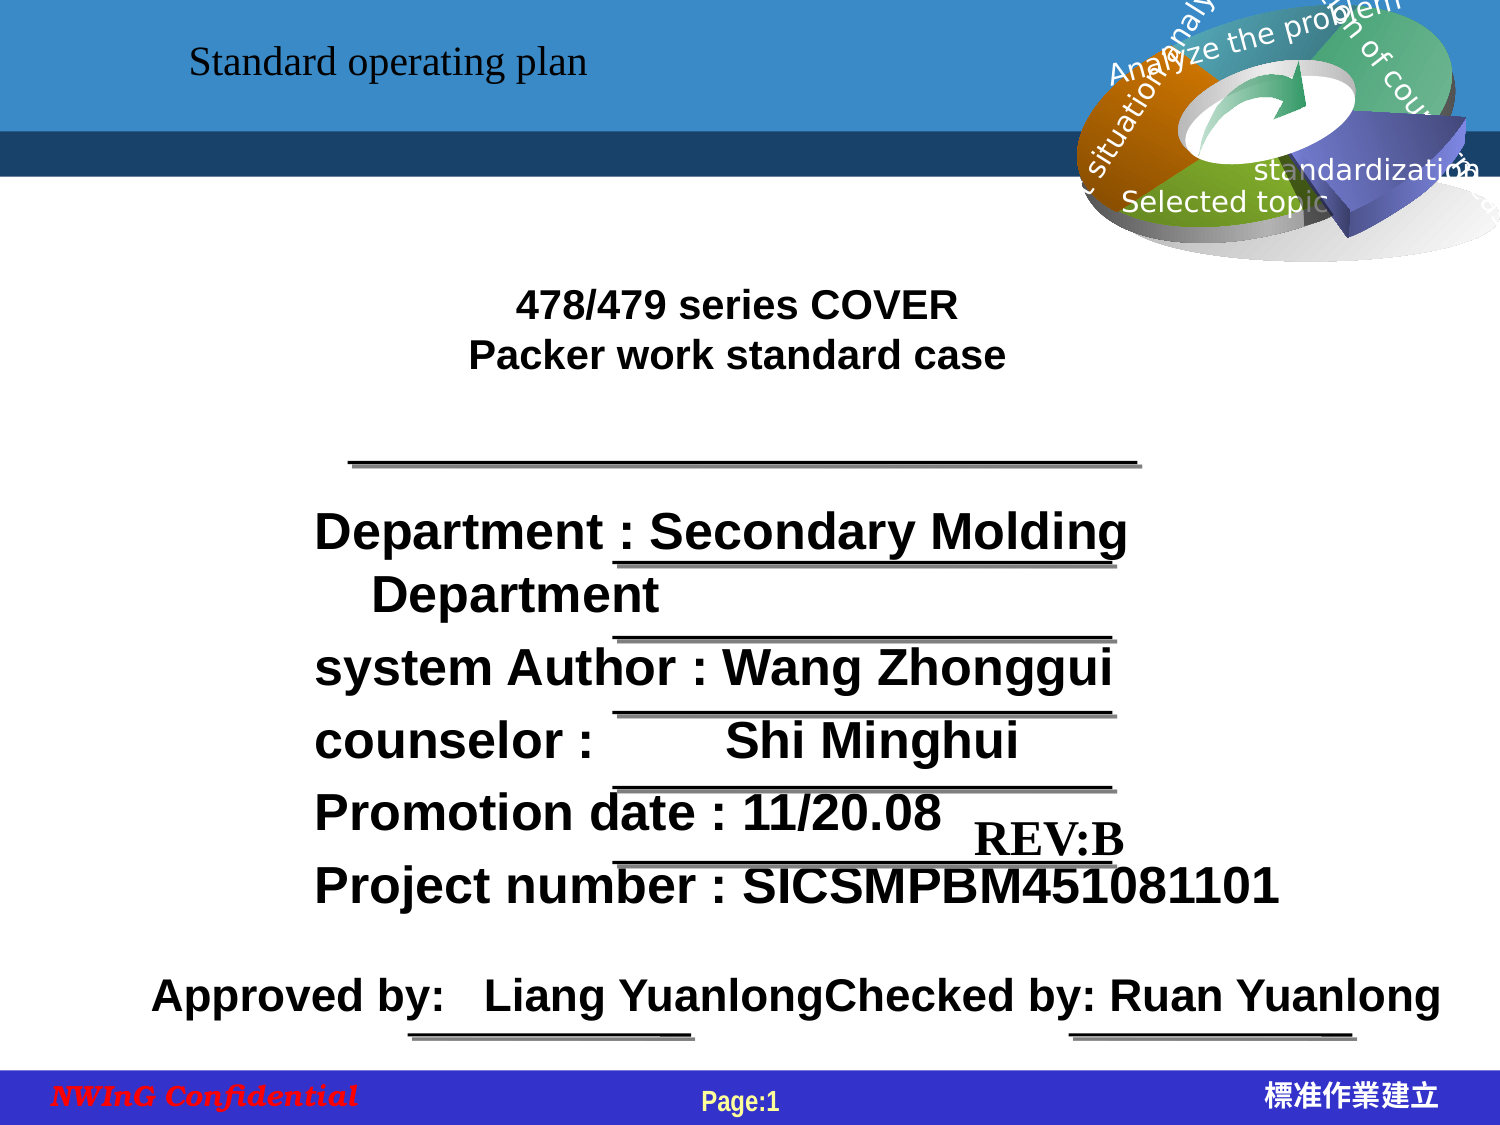

Standard operating plan

Analyze the problem

Implementation of countermeasures

standardization

Current situation analysis

Selected topic
478/479 series COVER
Packer work standard case

Department : Secondary Molding Department
system Author : Wang Zhonggui
counselor :         Shi Minghui
Promotion date : 11/20.08
Project number : SICSMPBM451081101

REV:B

Approved by:   Liang YuanlongChecked by: Ruan Yuanlong